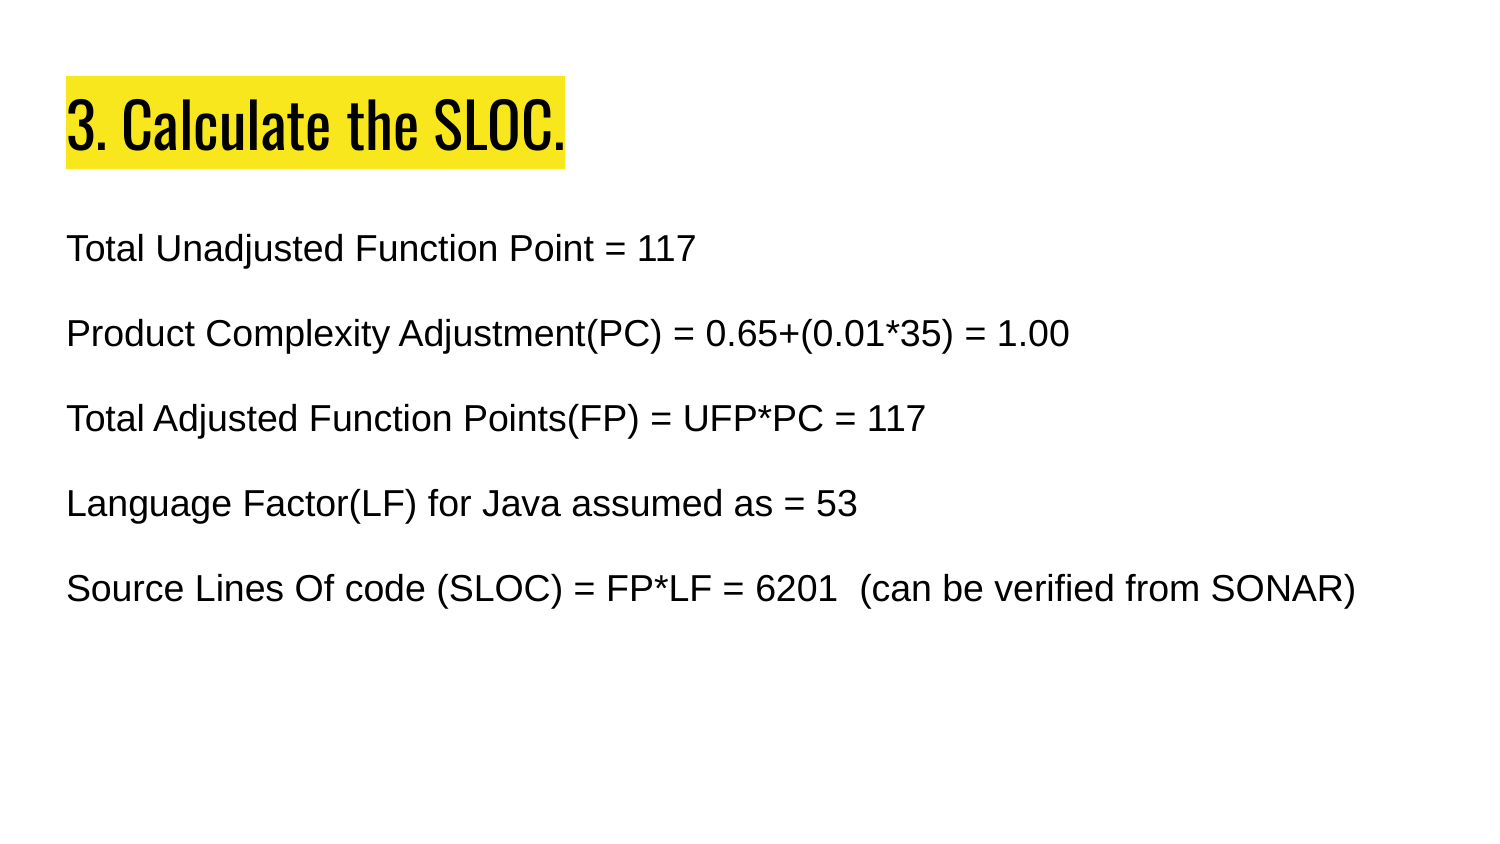

# 3. Calculate the SLOC.
Total Unadjusted Function Point = 117
Product Complexity Adjustment(PC) = 0.65+(0.01*35) = 1.00
Total Adjusted Function Points(FP) = UFP*PC = 117
Language Factor(LF) for Java assumed as = 53
Source Lines Of code (SLOC) = FP*LF = 6201  (can be verified from SONAR)